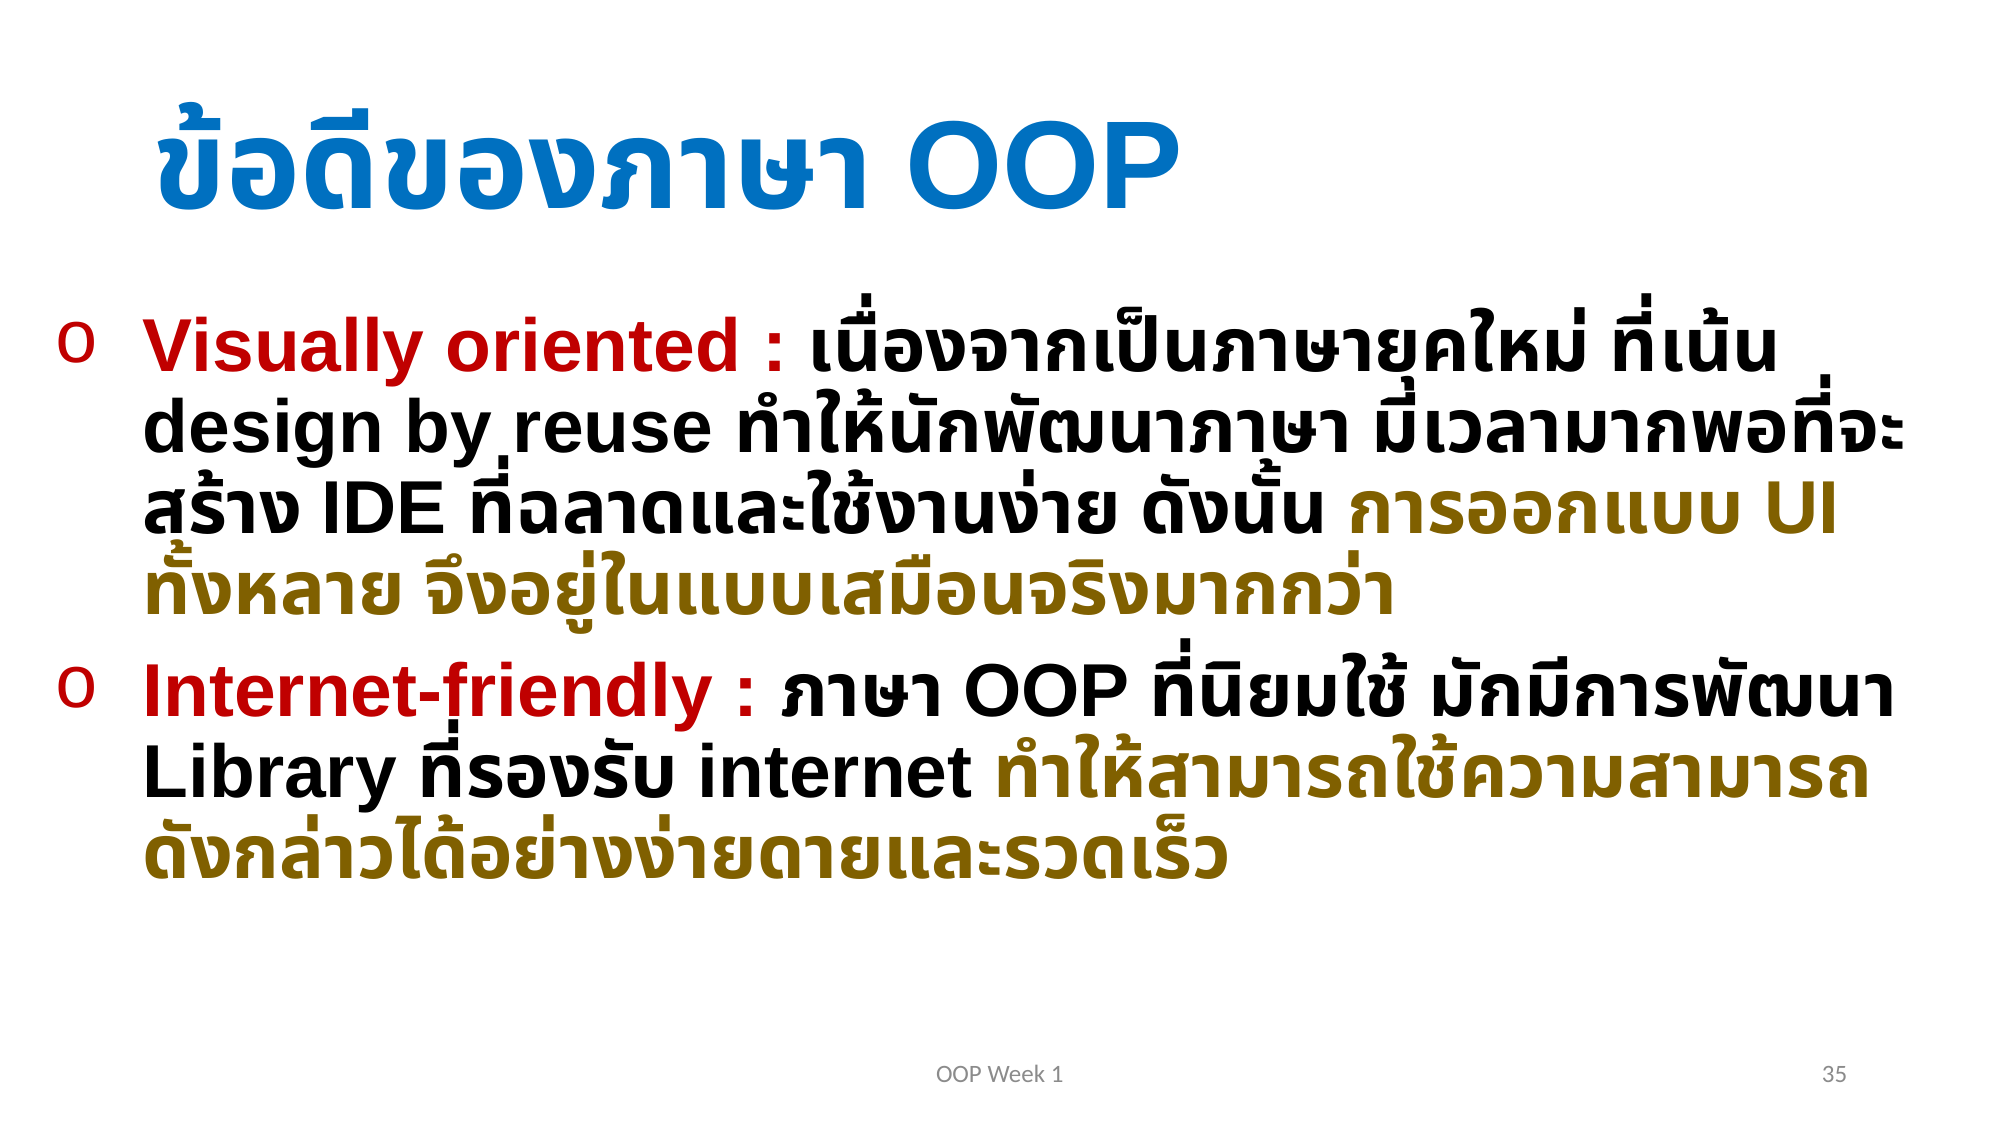

# ข้อดีของภาษา OOP
Visually oriented : เนื่องจากเป็นภาษายุคใหม่ ที่เน้น design by reuse ทำให้นักพัฒนาภาษา มีเวลามากพอที่จะสร้าง IDE ที่ฉลาดและใช้งานง่าย ดังนั้น การออกแบบ UI ทั้งหลาย จึงอยู่ในแบบเสมือนจริงมากกว่า
Internet-friendly : ภาษา OOP ที่นิยมใช้ มักมีการพัฒนา Library ที่รองรับ internet ทำให้สามารถใช้ความสามารถดังกล่าวได้อย่างง่ายดายและรวดเร็ว
OOP Week 1
35